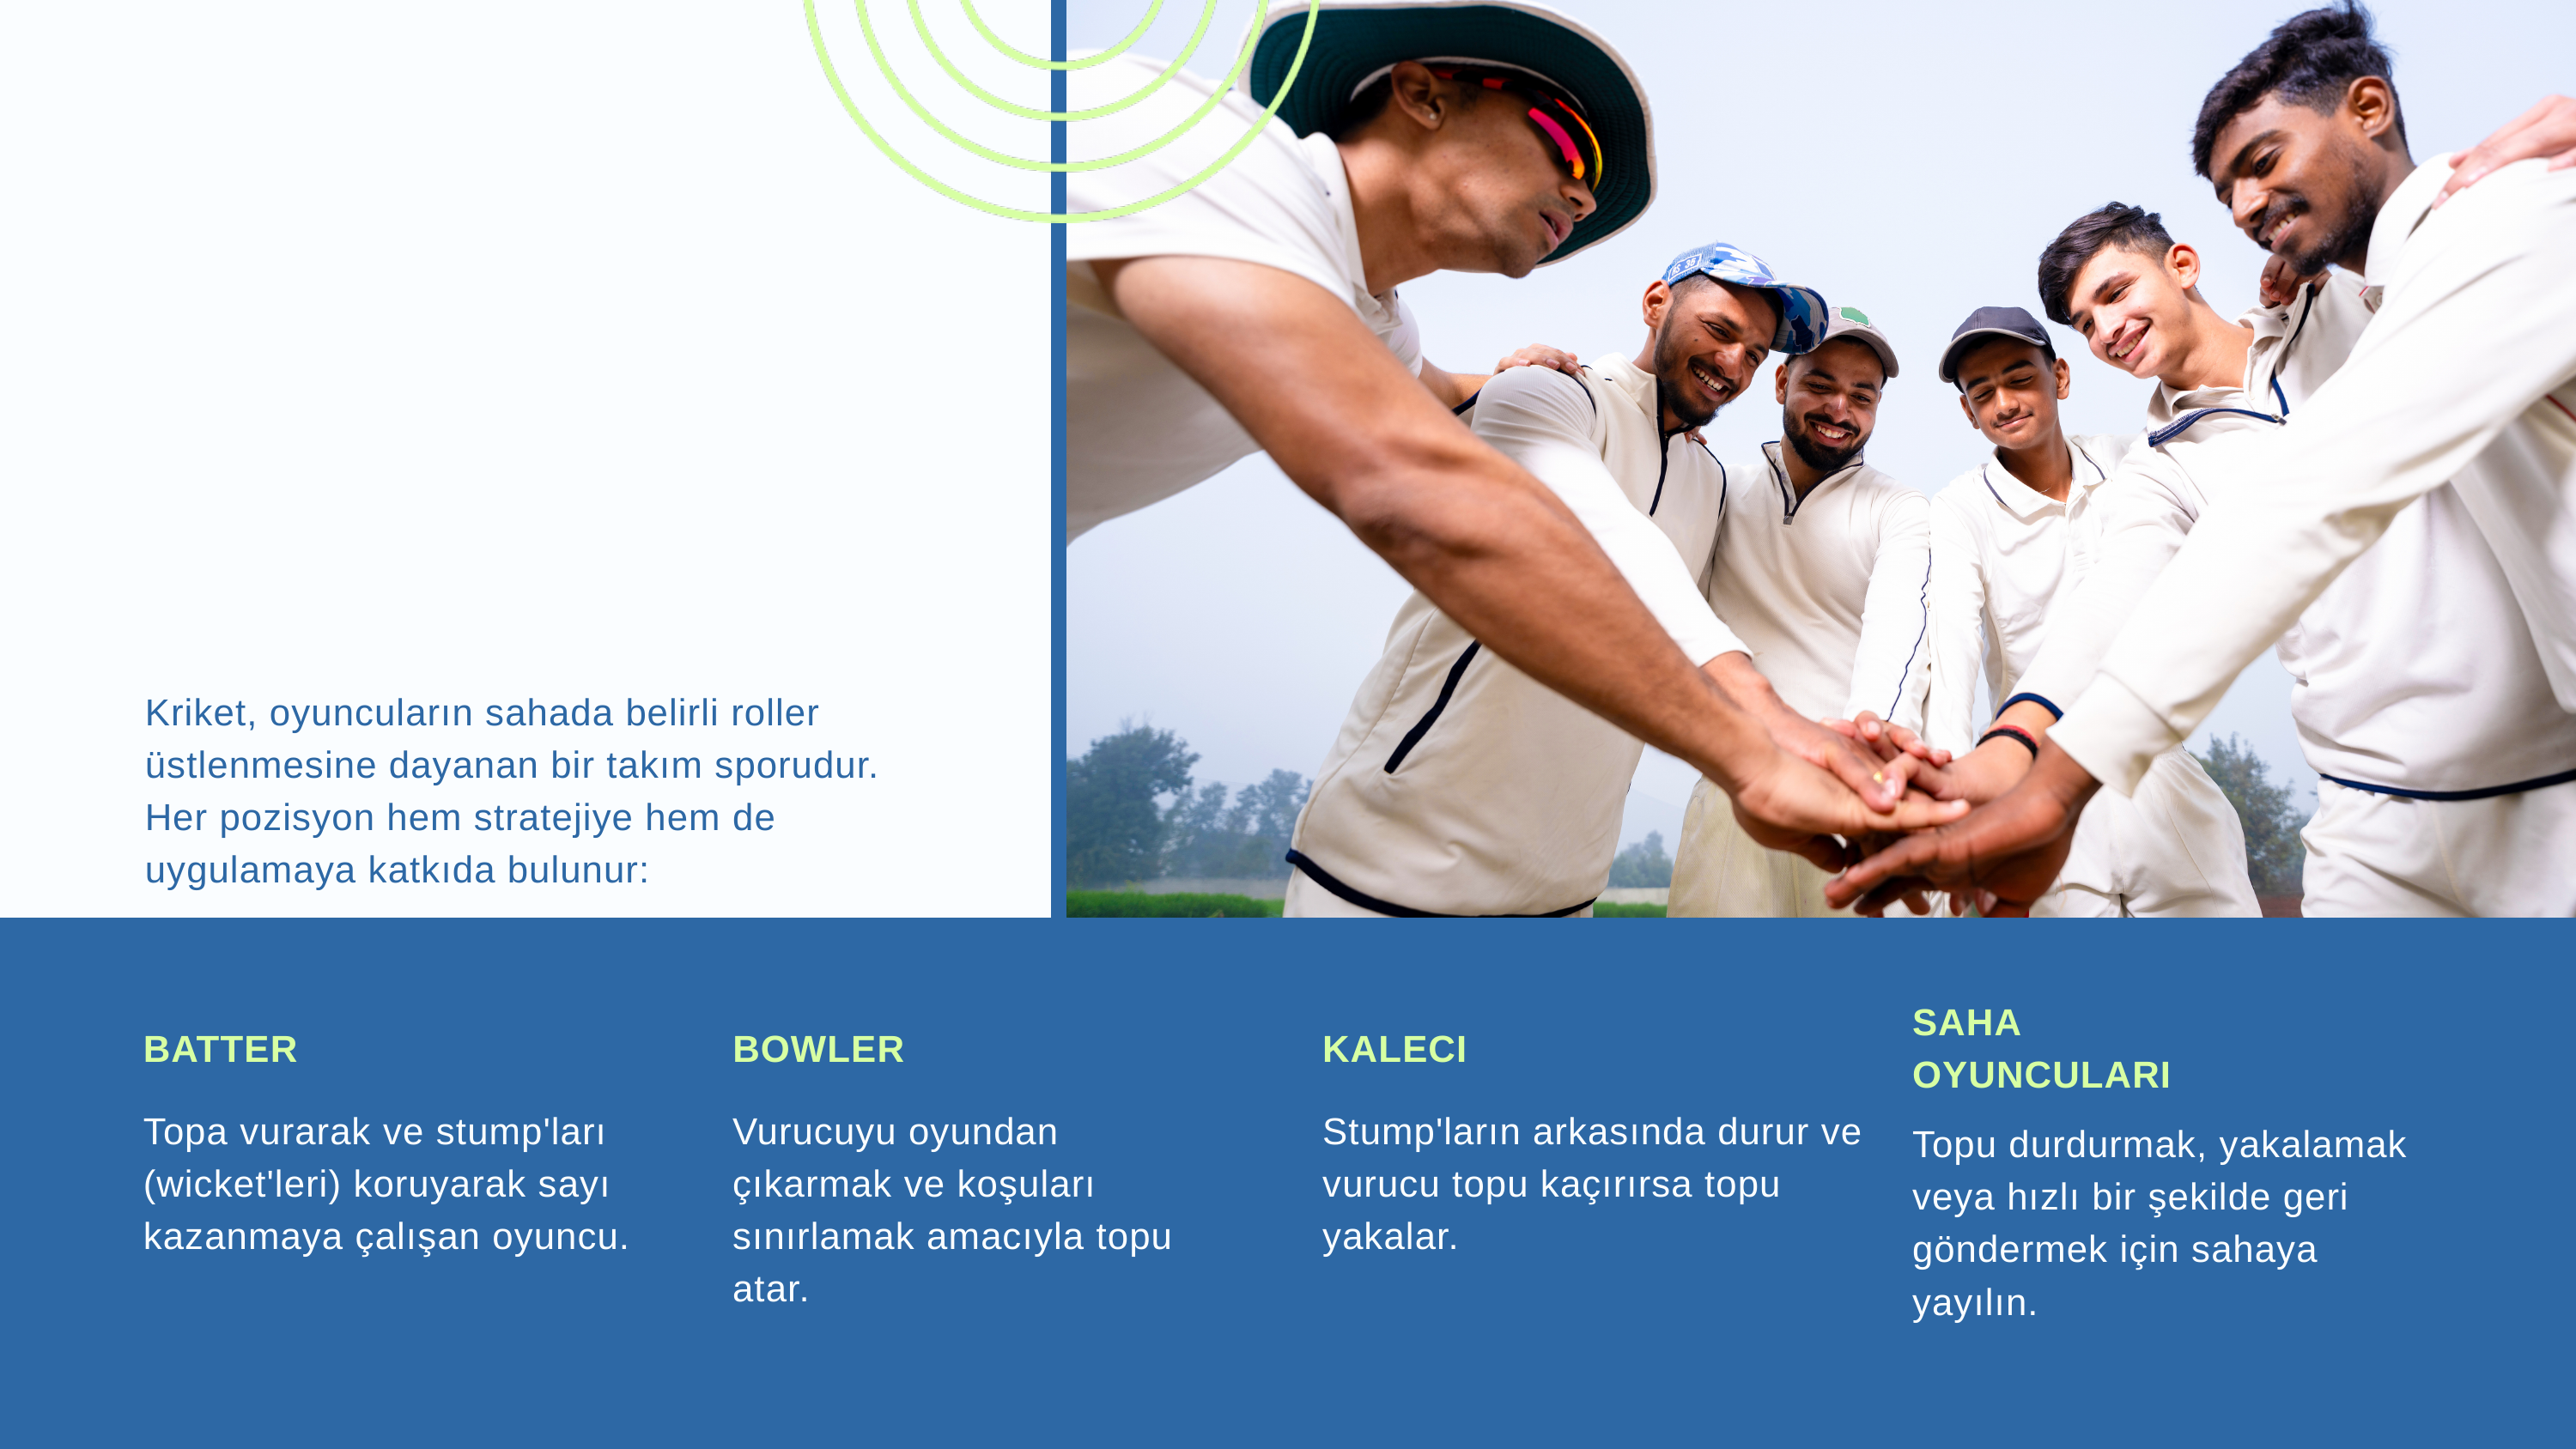

KRIKETTEKI ÖNEMLI POZISYONLAR
Kriket, oyuncuların sahada belirli roller üstlenmesine dayanan bir takım sporudur. Her pozisyon hem stratejiye hem de uygulamaya katkıda bulunur:

SAHA OYUNCULARI
BATTER
BOWLER
KALECI
Topa vurarak ve stump'ları (wicket'leri) koruyarak sayı kazanmaya çalışan oyuncu.
Vurucuyu oyundan çıkarmak ve koşuları sınırlamak amacıyla topu atar.
Stump'ların arkasında durur ve vurucu topu kaçırırsa topu yakalar.
Topu durdurmak, yakalamak veya hızlı bir şekilde geri göndermek için sahaya yayılın.